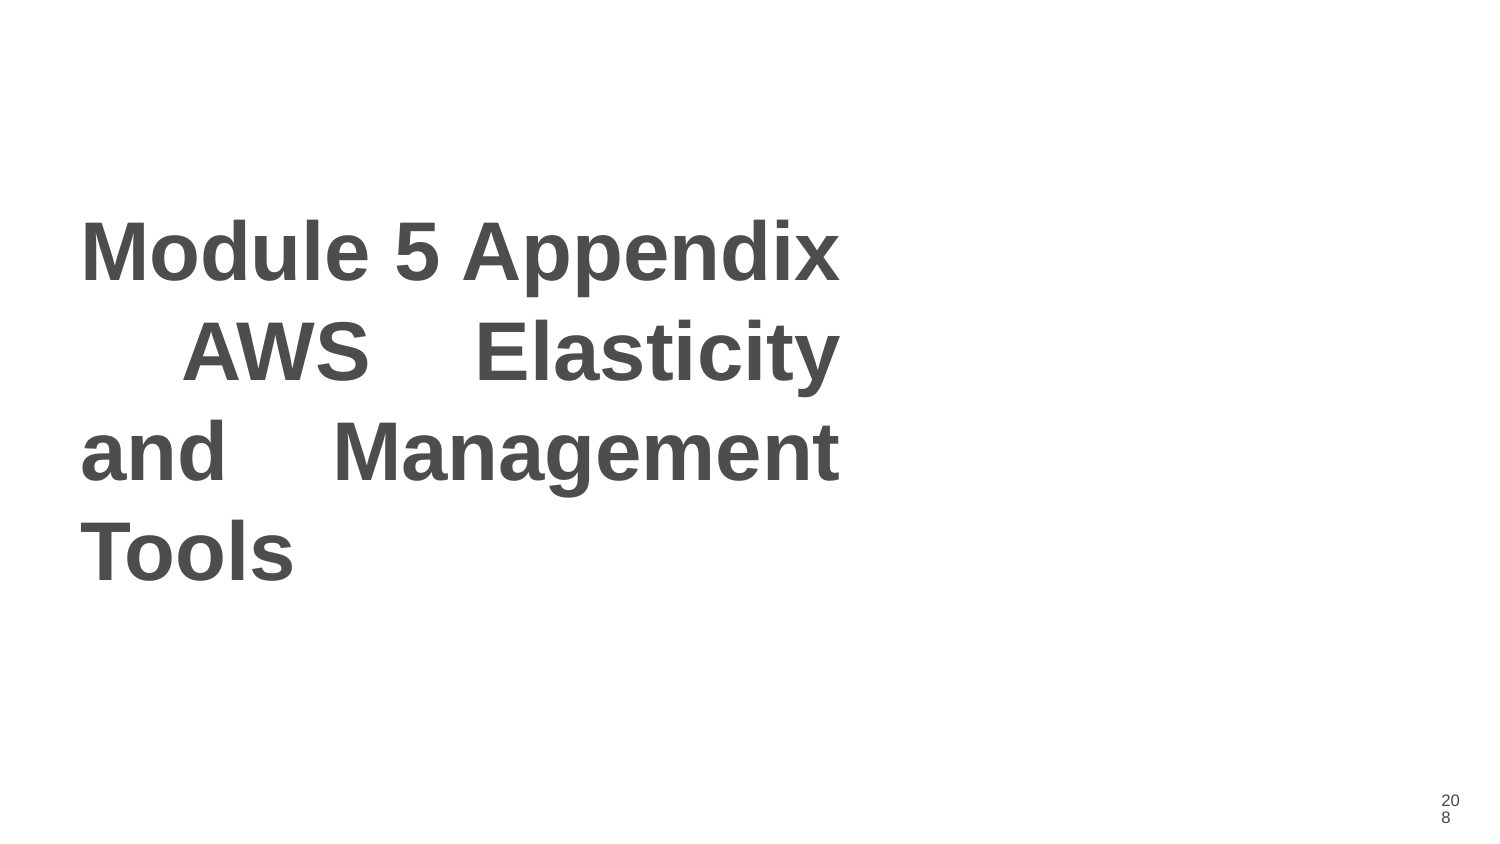

# Module 5 Appendix  AWS Elasticity and  Management Tools
208